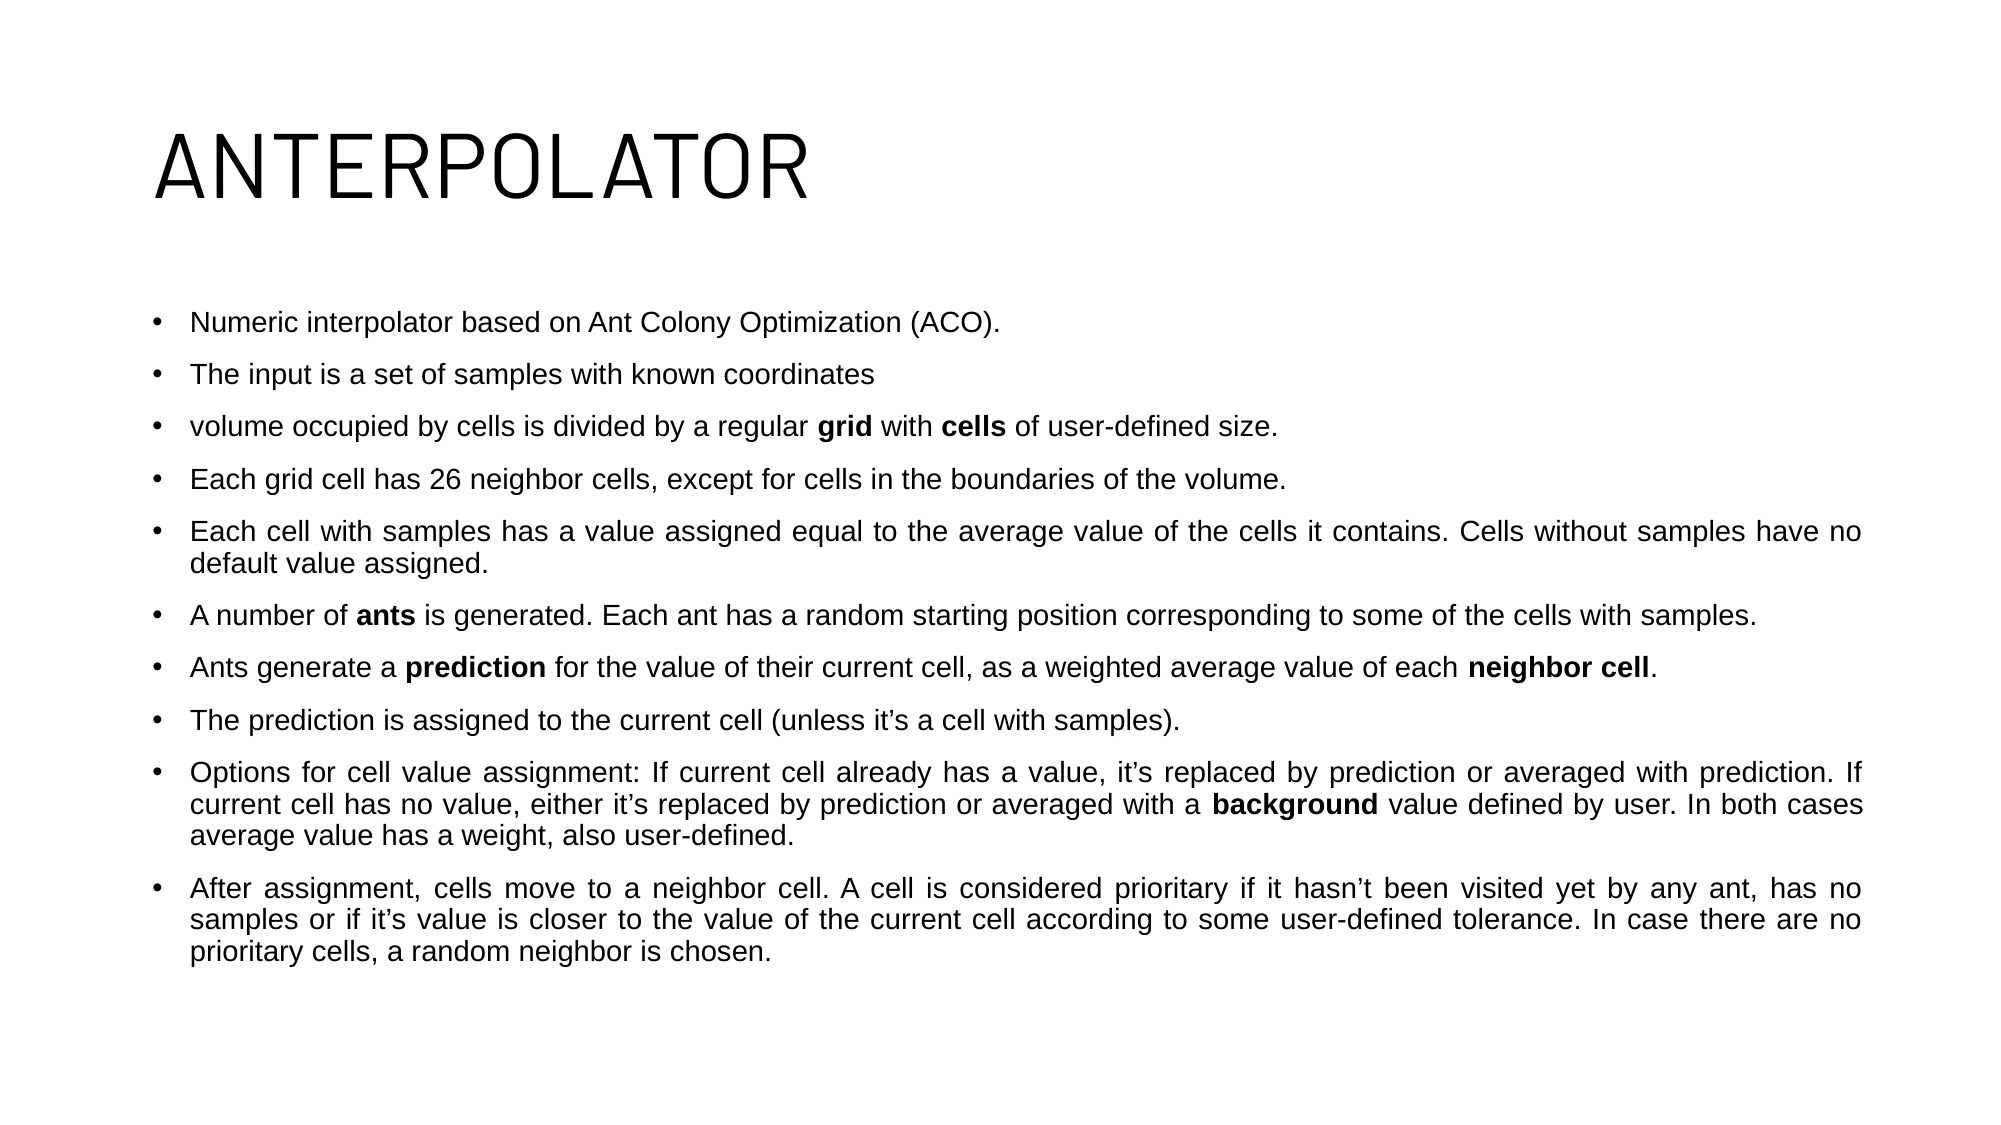

# ANTERPOLATOR
Numeric interpolator based on Ant Colony Optimization (ACO).
The input is a set of samples with known coordinates
volume occupied by cells is divided by a regular grid with cells of user-defined size.
Each grid cell has 26 neighbor cells, except for cells in the boundaries of the volume.
Each cell with samples has a value assigned equal to the average value of the cells it contains. Cells without samples have no default value assigned.
A number of ants is generated. Each ant has a random starting position corresponding to some of the cells with samples.
Ants generate a prediction for the value of their current cell, as a weighted average value of each neighbor cell.
The prediction is assigned to the current cell (unless it’s a cell with samples).
Options for cell value assignment: If current cell already has a value, it’s replaced by prediction or averaged with prediction. If current cell has no value, either it’s replaced by prediction or averaged with a background value defined by user. In both cases average value has a weight, also user-defined.
After assignment, cells move to a neighbor cell. A cell is considered prioritary if it hasn’t been visited yet by any ant, has no samples or if it’s value is closer to the value of the current cell according to some user-defined tolerance. In case there are no prioritary cells, a random neighbor is chosen.